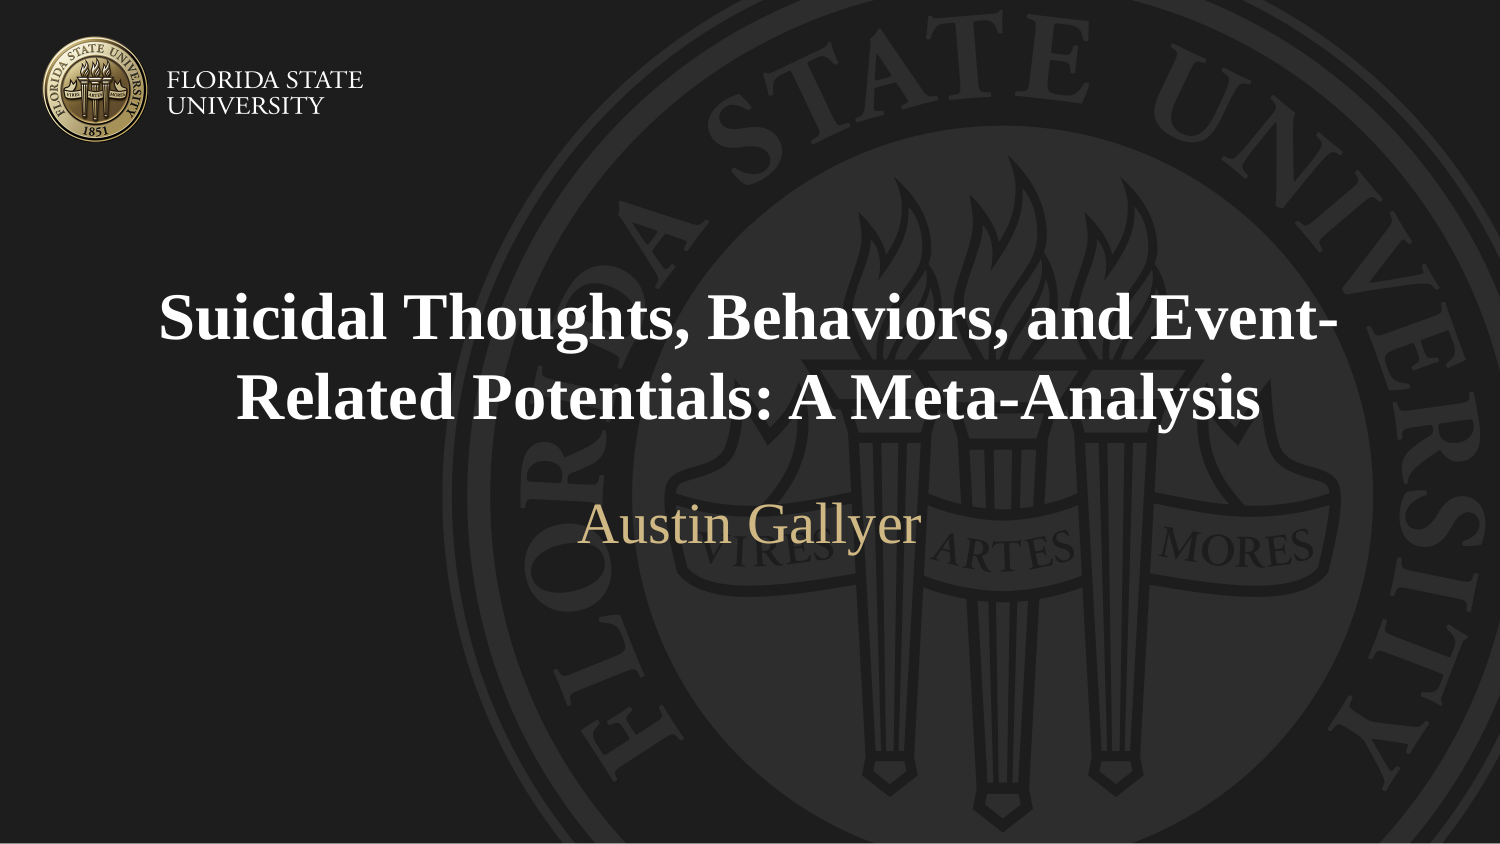

# Suicidal Thoughts, Behaviors, and Event-Related Potentials: A Meta-Analysis
Austin Gallyer